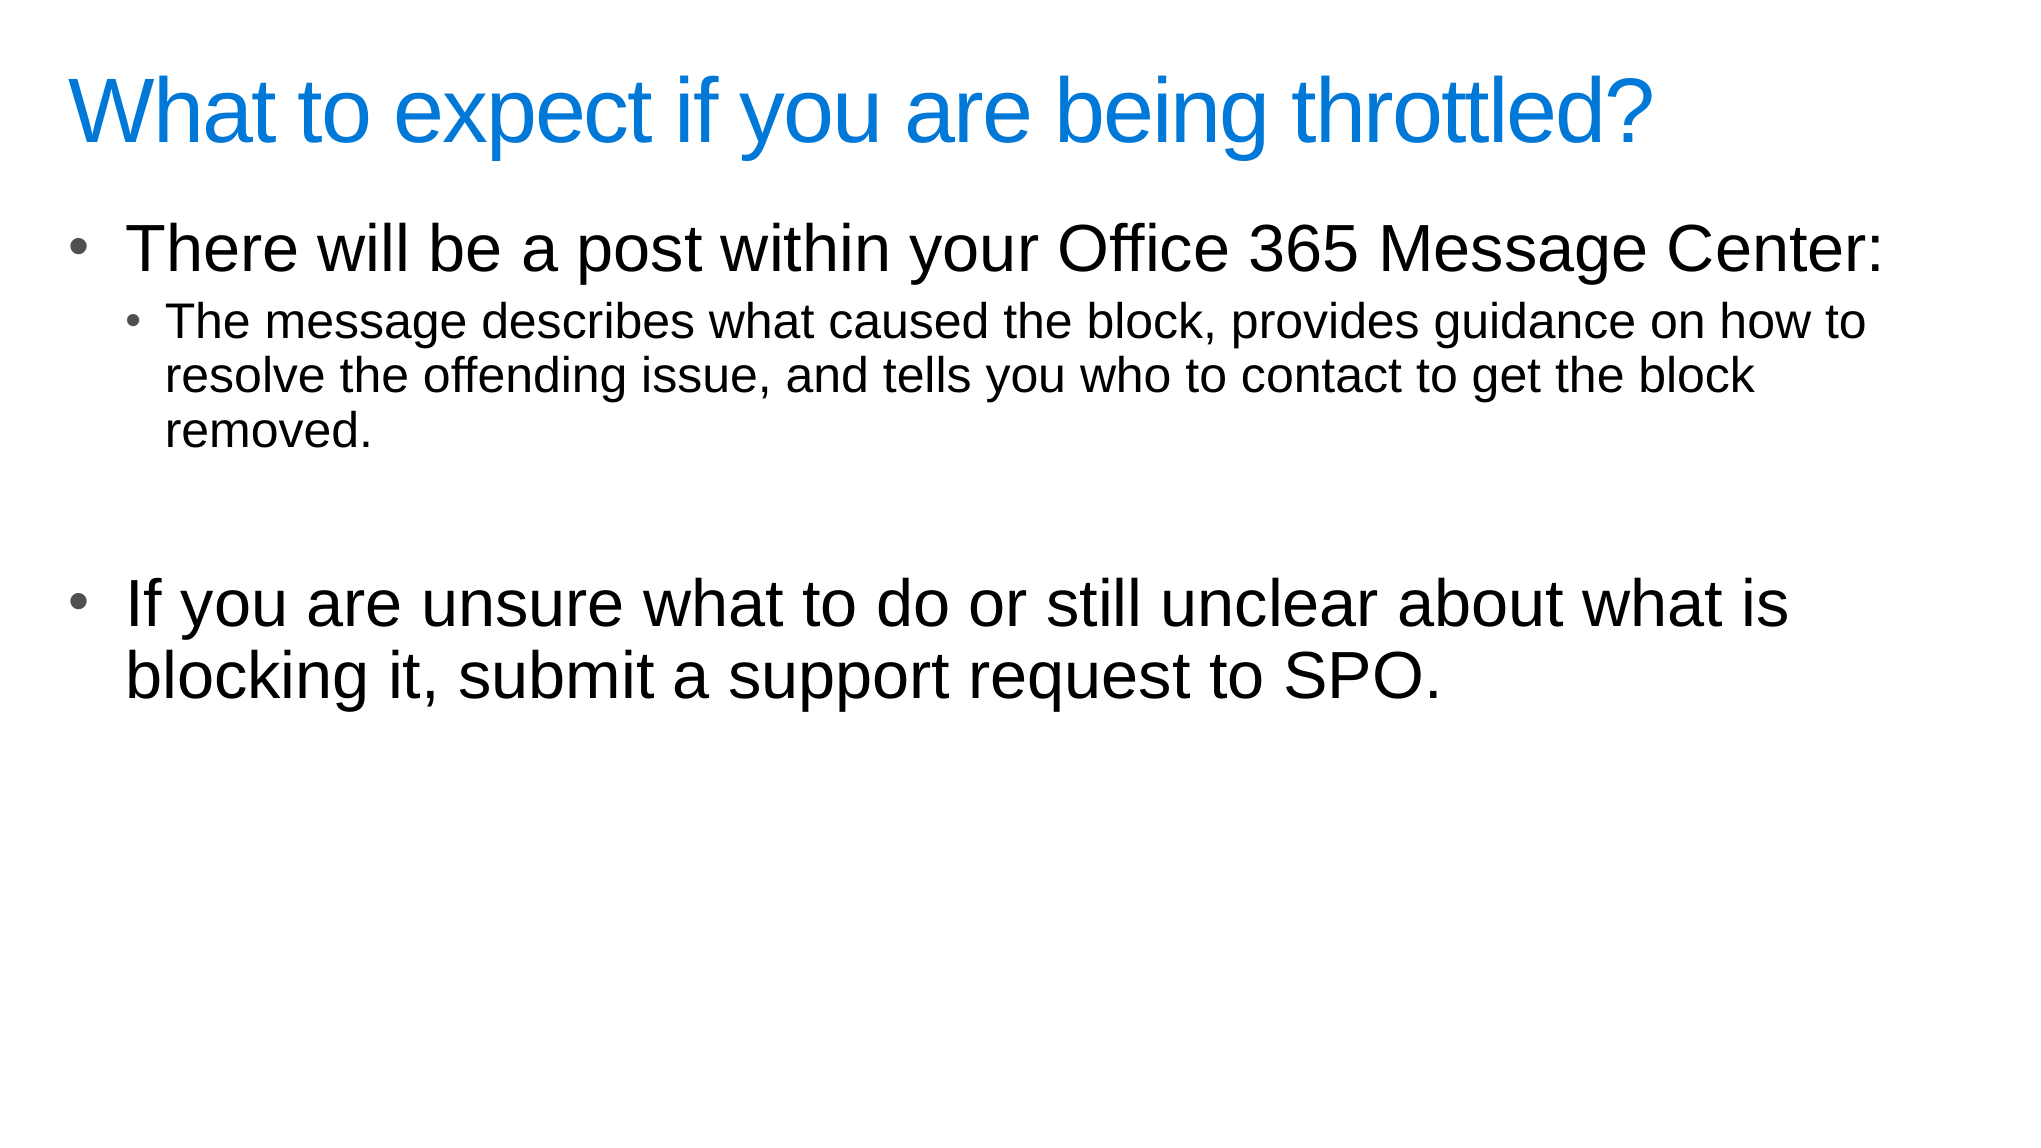

# What to expect if you are being throttled?
There will be a post within your Office 365 Message Center:
The message describes what caused the block, provides guidance on how to resolve the offending issue, and tells you who to contact to get the block removed.

If you are unsure what to do or still unclear about what is blocking it, submit a support request to SPO.